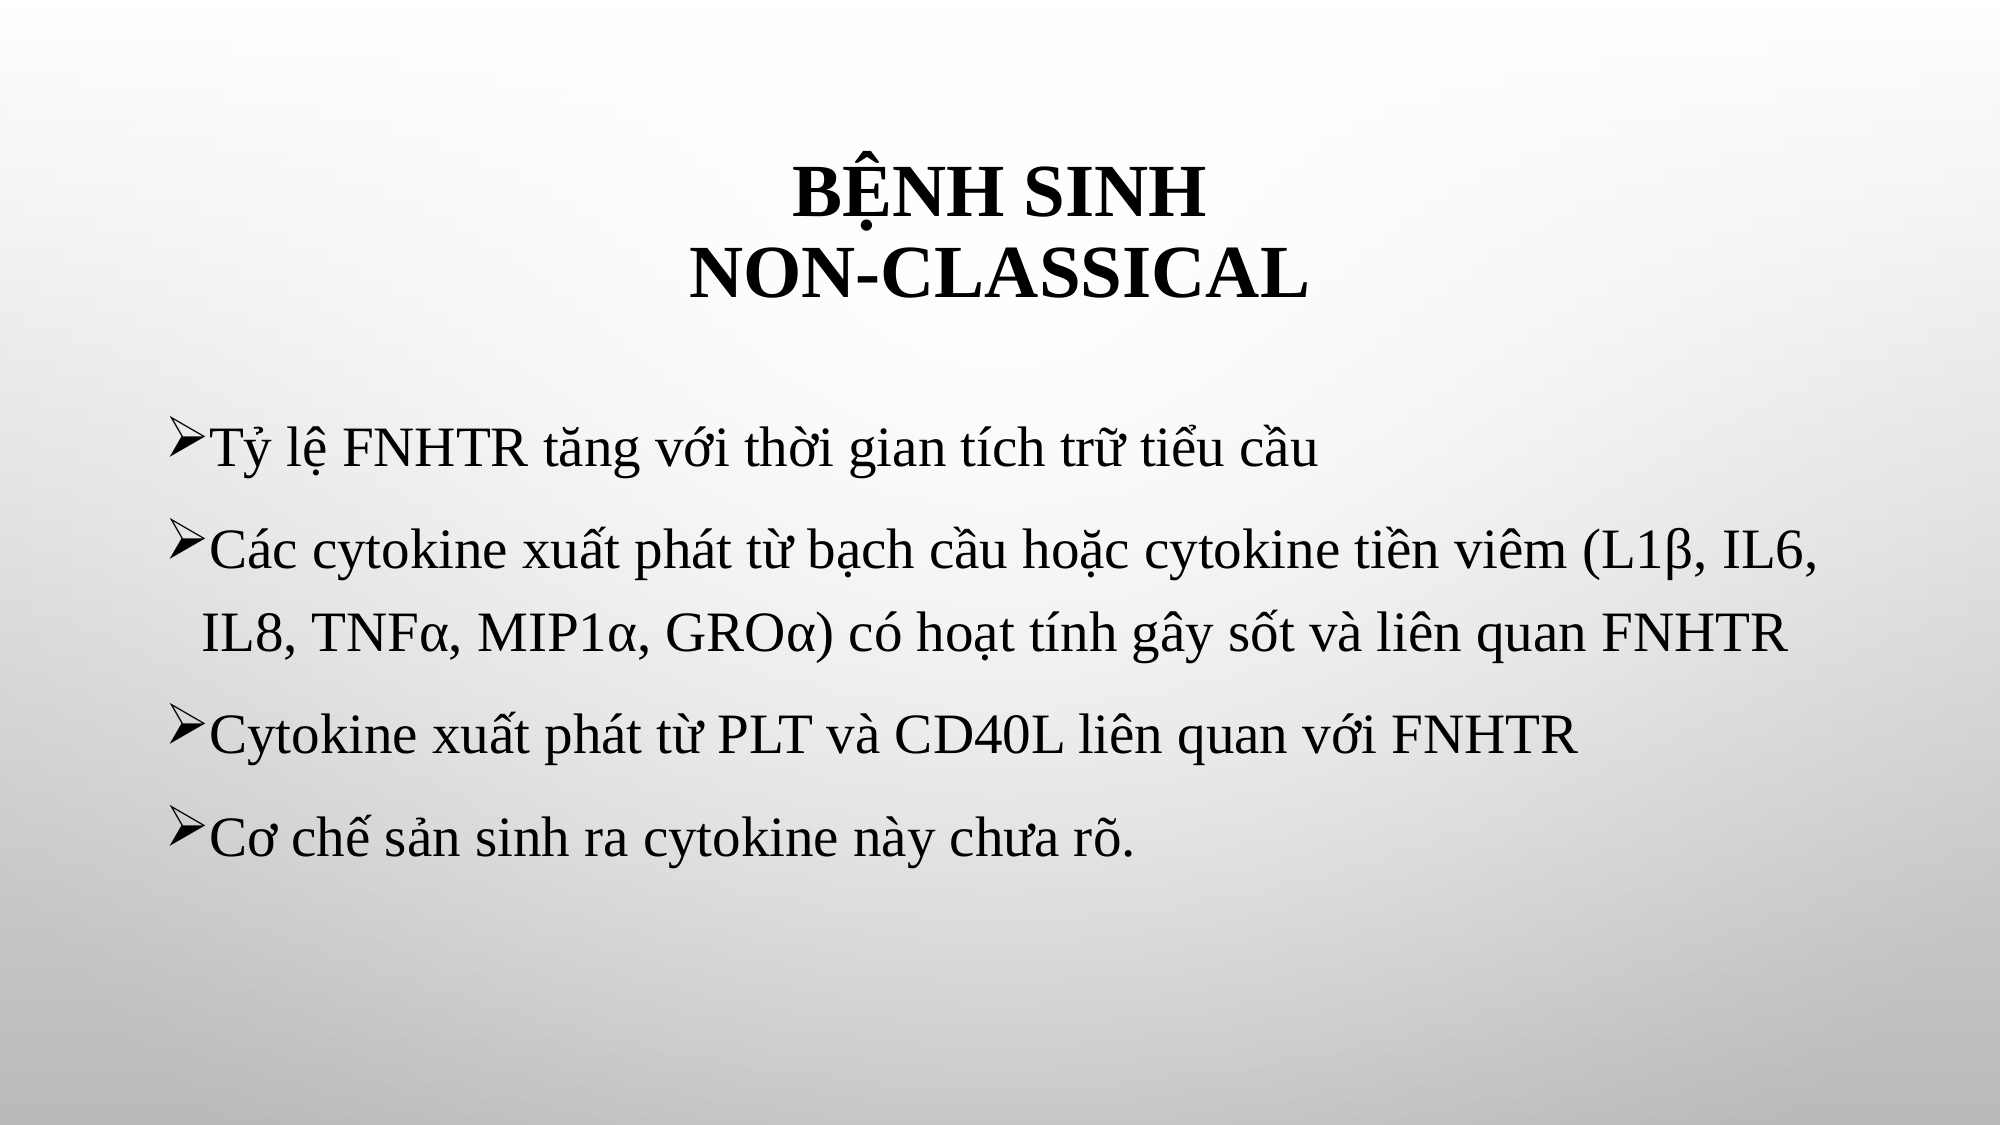

# Bệnh sinh non-classical
Tỷ lệ FNHTR tăng với thời gian tích trữ tiểu cầu
Các cytokine xuất phát từ bạch cầu hoặc cytokine tiền viêm (L1β, IL6, IL8, TNFα, MIP1α, GROα) có hoạt tính gây sốt và liên quan FNHTR
Cytokine xuất phát từ PLT và CD40L liên quan với FNHTR
Cơ chế sản sinh ra cytokine này chưa rõ.